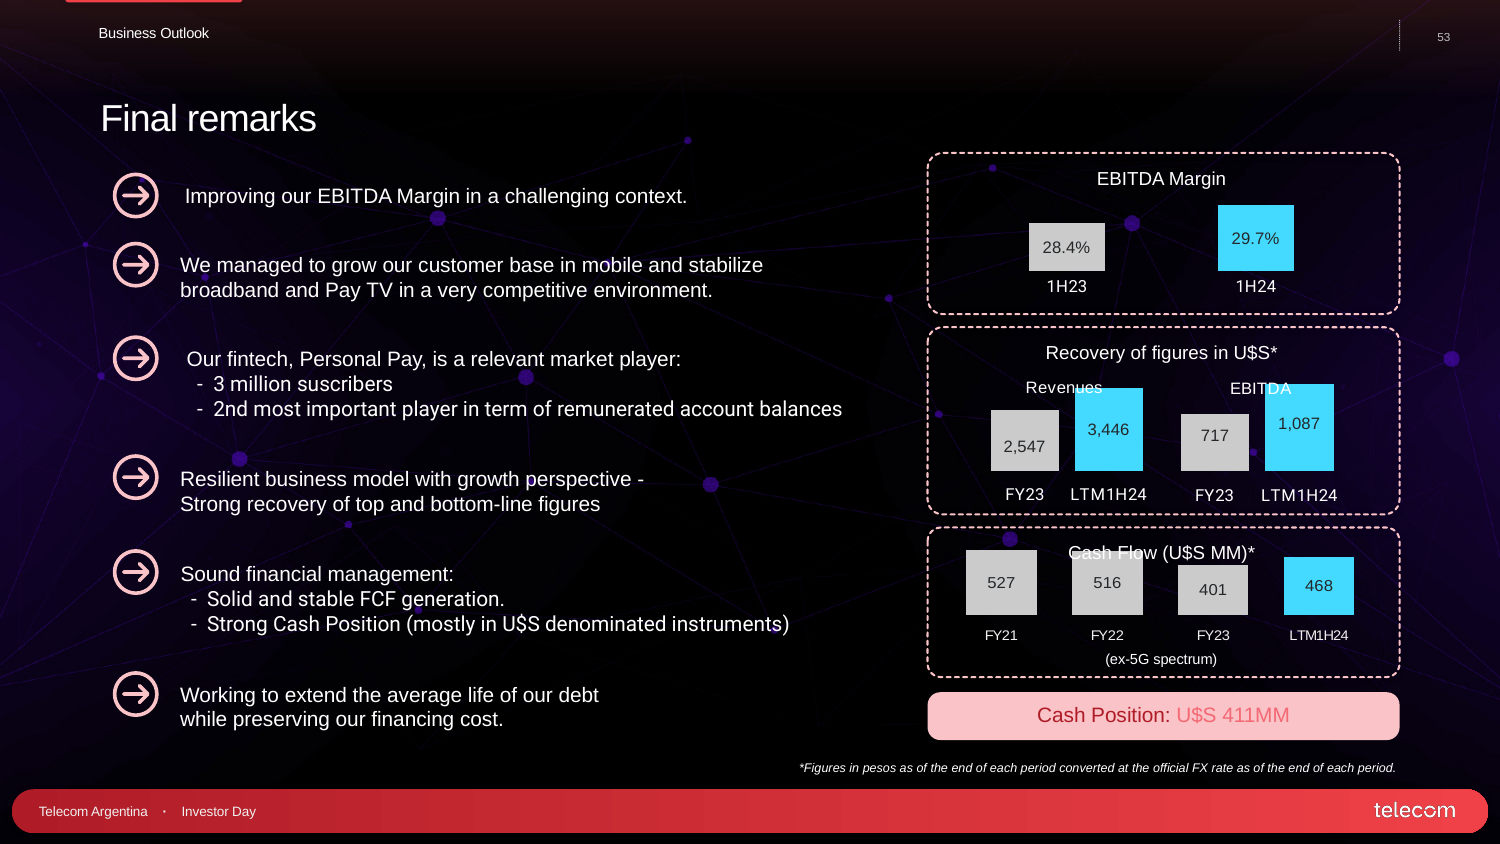

Final remarks

### Chart

| Category | EBITDA |
|---|---|
| 1H23 | 0.284 |
| 1H24 | 0.297 |
EBITDA Margin

Improving our EBITDA Margin in a challenging context.

We managed to grow our customer base in mobile and stabilize broadband and Pay TV in a very competitive environment.

Recovery of figures in U$S*
Our fintech, Personal Pay, is a relevant market player:
  -  3 million suscribers
  -  2nd most important player in term of remunerated account balances

### Chart:

| Category | Revenues |
|---|---|
| FY23 | 2547.0 |
| LTM1H24 | 3446.0 |

### Chart:

| Category | EBITDA |
|---|---|
| FY23 | 717.0 |
| LTM1H24 | 1087.0 |
Resilient business model with growth perspective - Strong recovery of top and bottom-line figures

### Chart

| Category | Columna1 |
|---|---|
| FY21 | 527.0 |
| FY22 | 516.0 |
| FY23 | 401.0 |
| LTM1H24 | 468.0 |
Cash Flow (U$S MM)*

Sound financial management:
  -  Solid and stable FCF generation.
  -  Strong Cash Position (mostly in U$S denominated instruments)

(ex-5G spectrum)

Working to extend the average life of our debt while preserving our financing cost.

Cash Position: U$S 411MM
*Figures in pesos as of the end of each period converted at the official FX rate as of the end of each period.